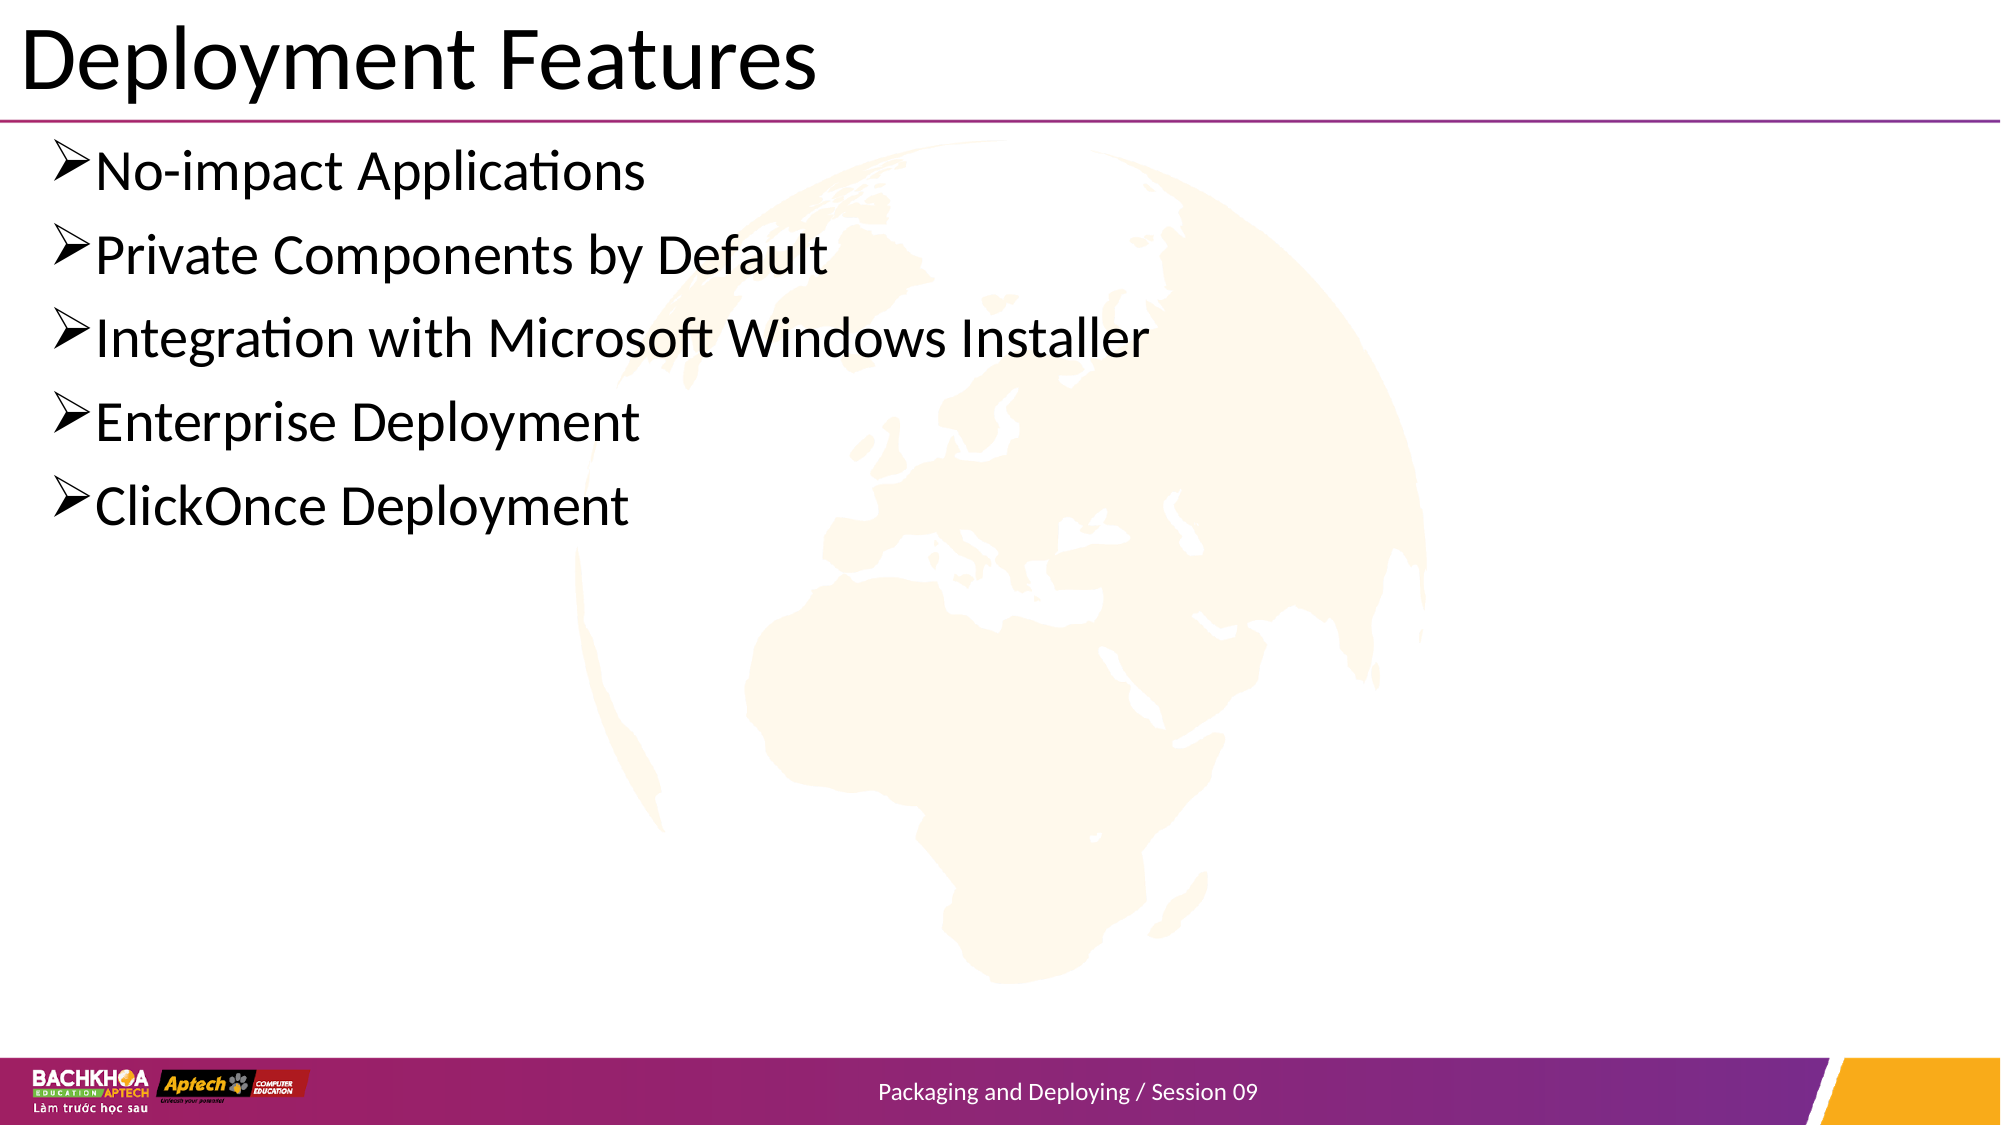

# Deployment Features
No-impact Applications
Private Components by Default
Integration with Microsoft Windows Installer
Enterprise Deployment
ClickOnce Deployment
Packaging and Deploying / Session 09